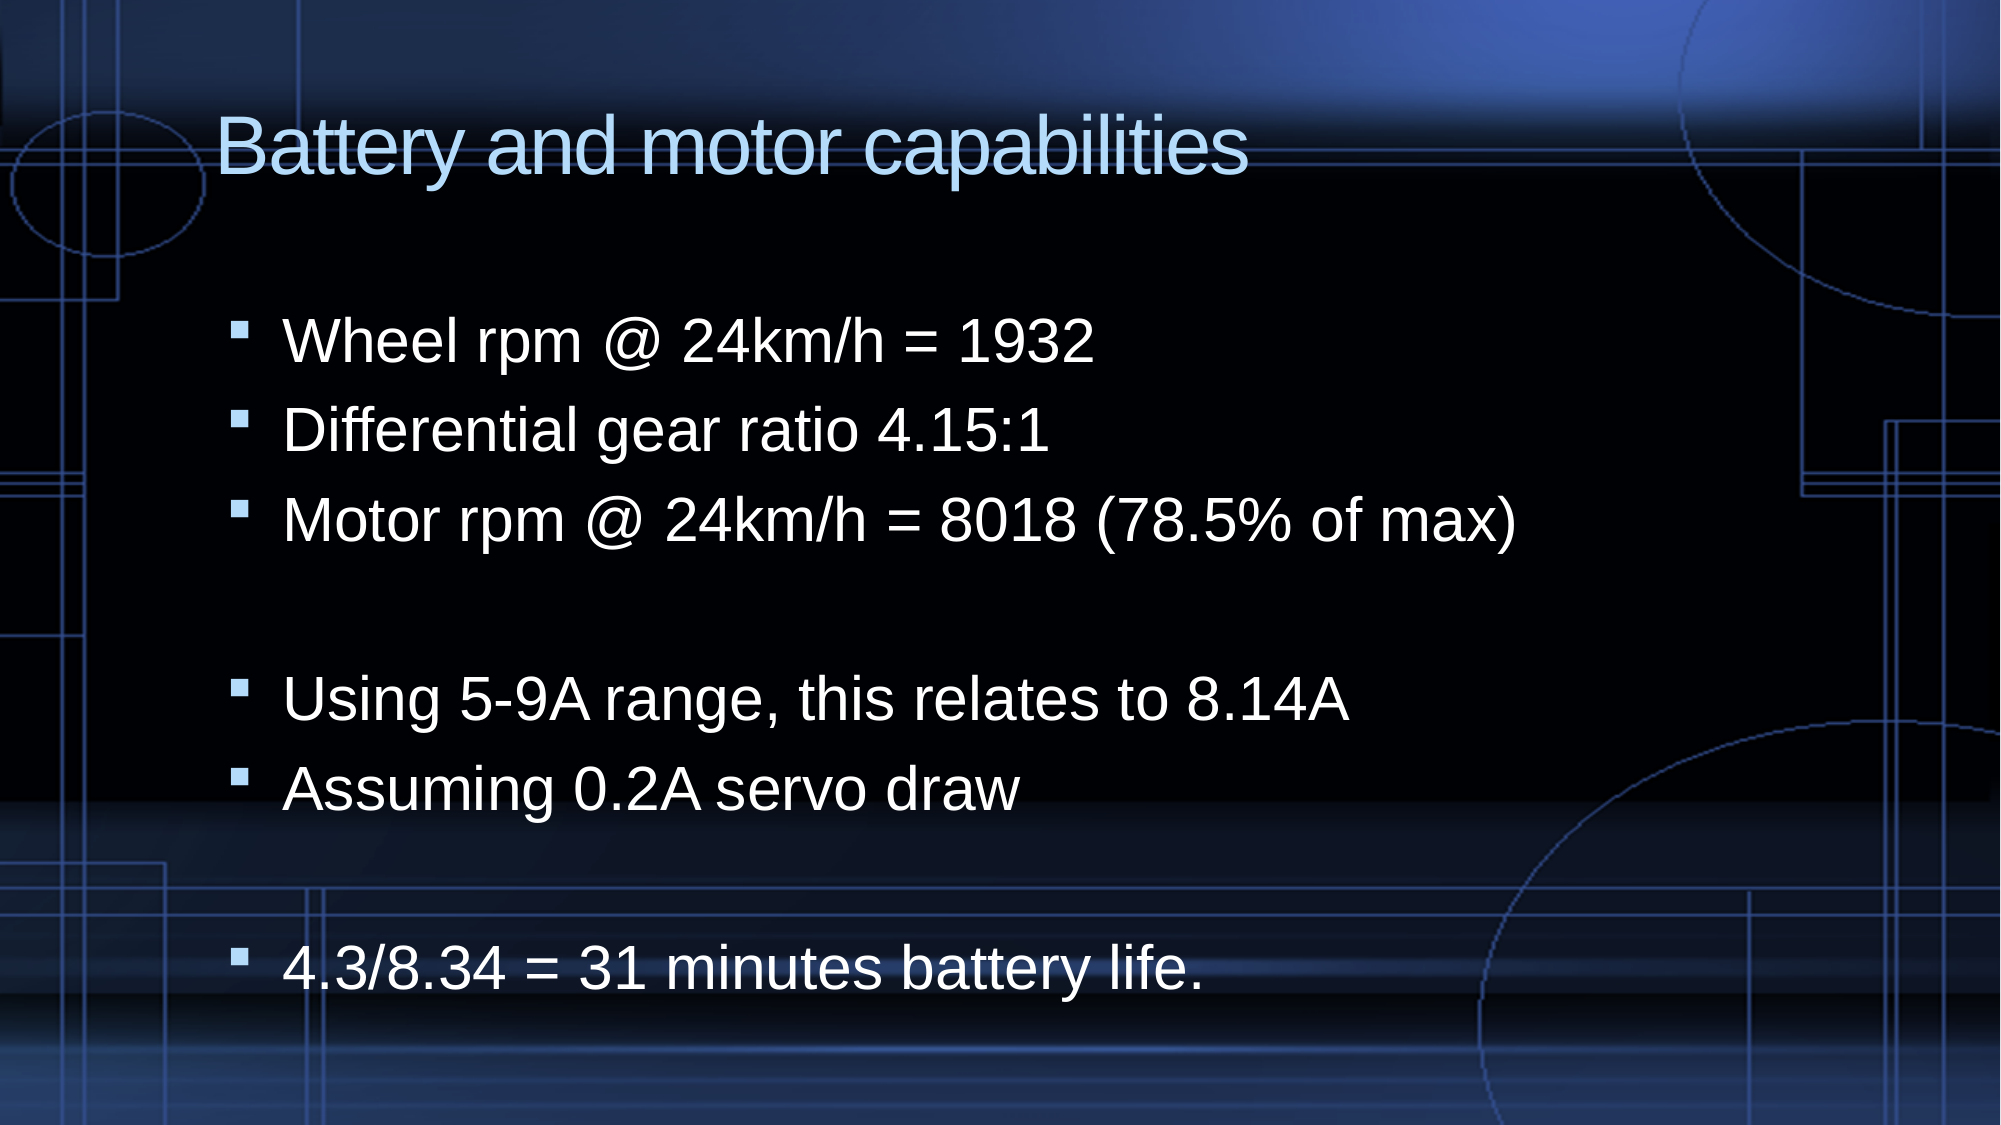

# Battery and motor capabilities
Wheel rpm @ 24km/h = 1932
Differential gear ratio 4.15:1
Motor rpm @ 24km/h = 8018 (78.5% of max)

Using 5-9A range, this relates to 8.14A
Assuming 0.2A servo draw

4.3/8.34 = 31 minutes battery life.